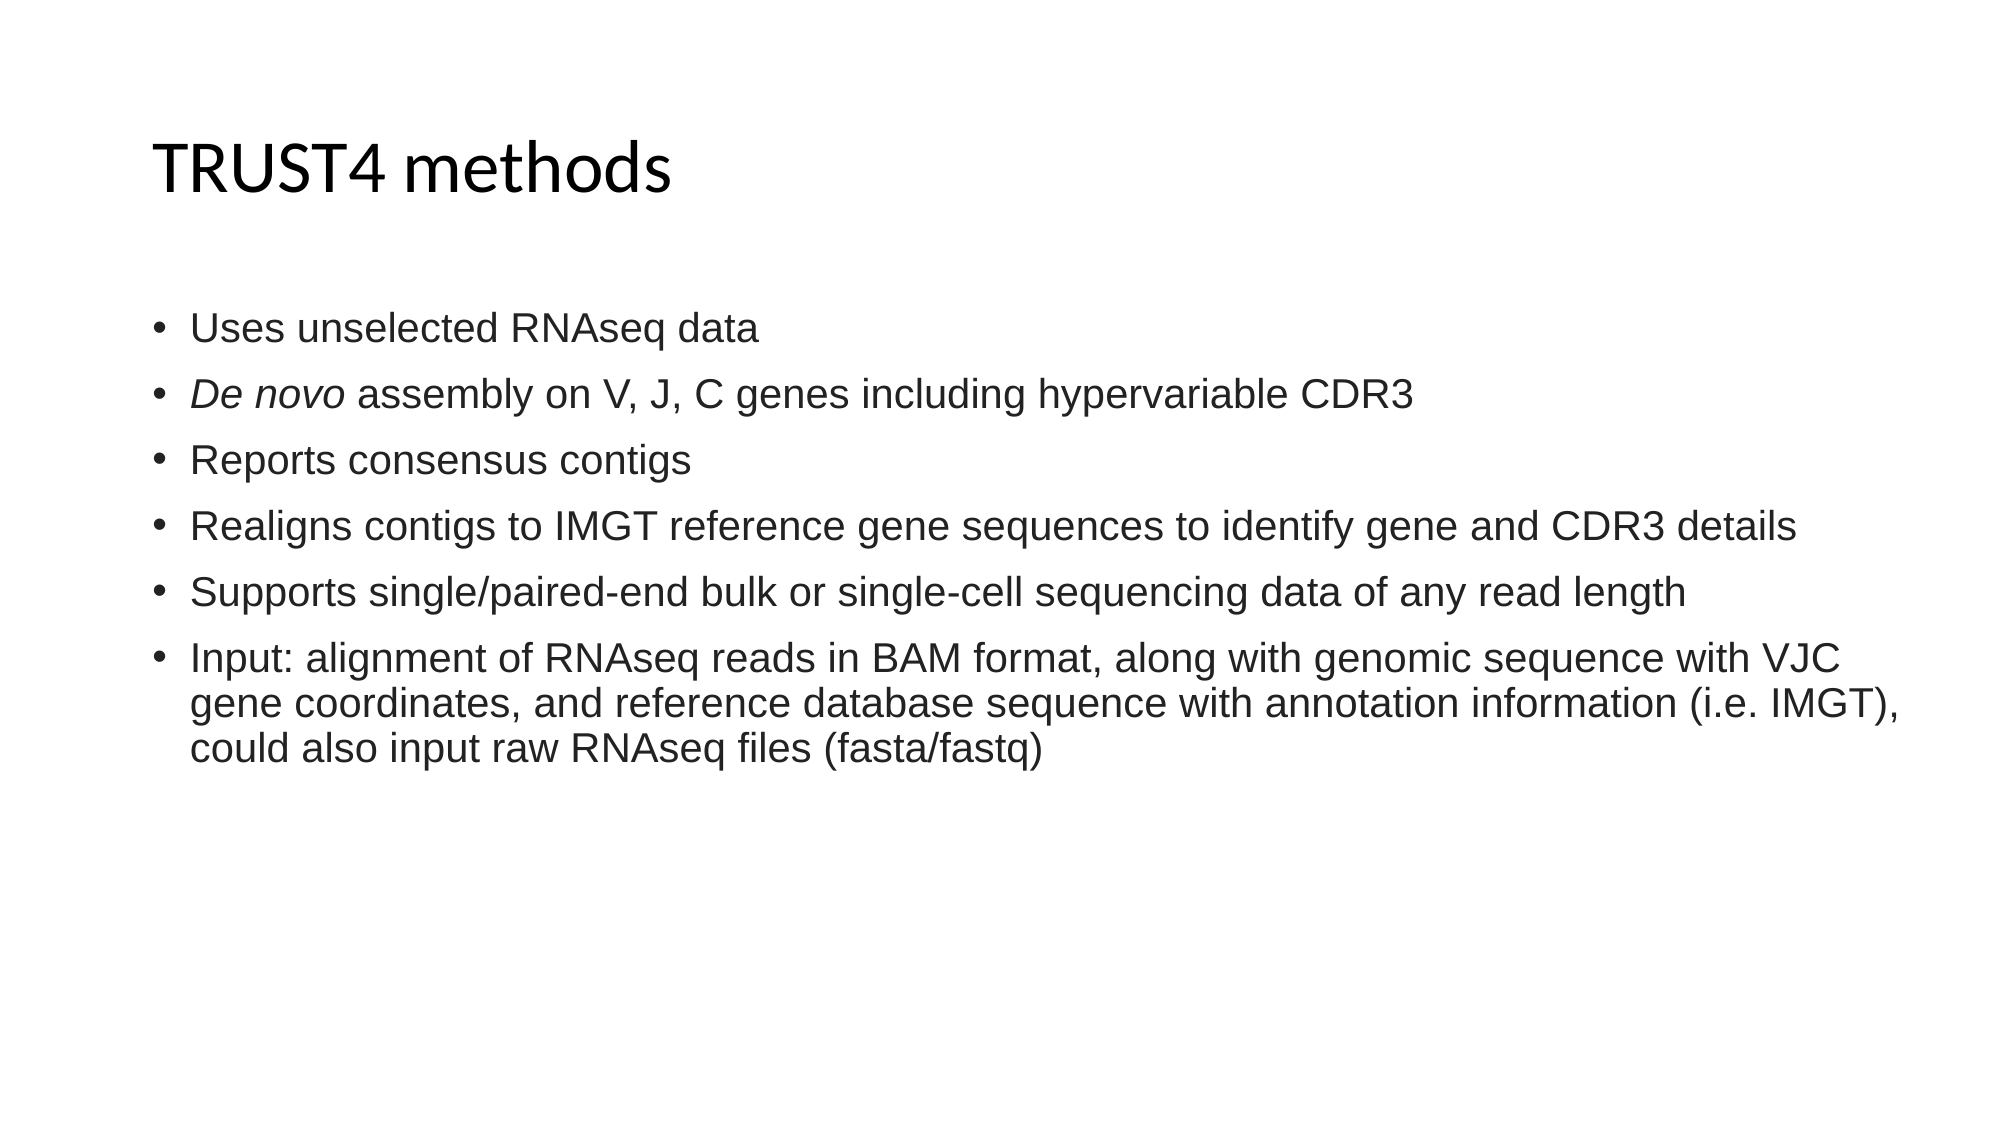

# TRUST4 methods
Uses unselected RNAseq data
De novo assembly on V, J, C genes including hypervariable CDR3
Reports consensus contigs
Realigns contigs to IMGT reference gene sequences to identify gene and CDR3 details
Supports single/paired-end bulk or single-cell sequencing data of any read length
Input: alignment of RNAseq reads in BAM format, along with genomic sequence with VJC gene coordinates, and reference database sequence with annotation information (i.e. IMGT), could also input raw RNAseq files (fasta/fastq)